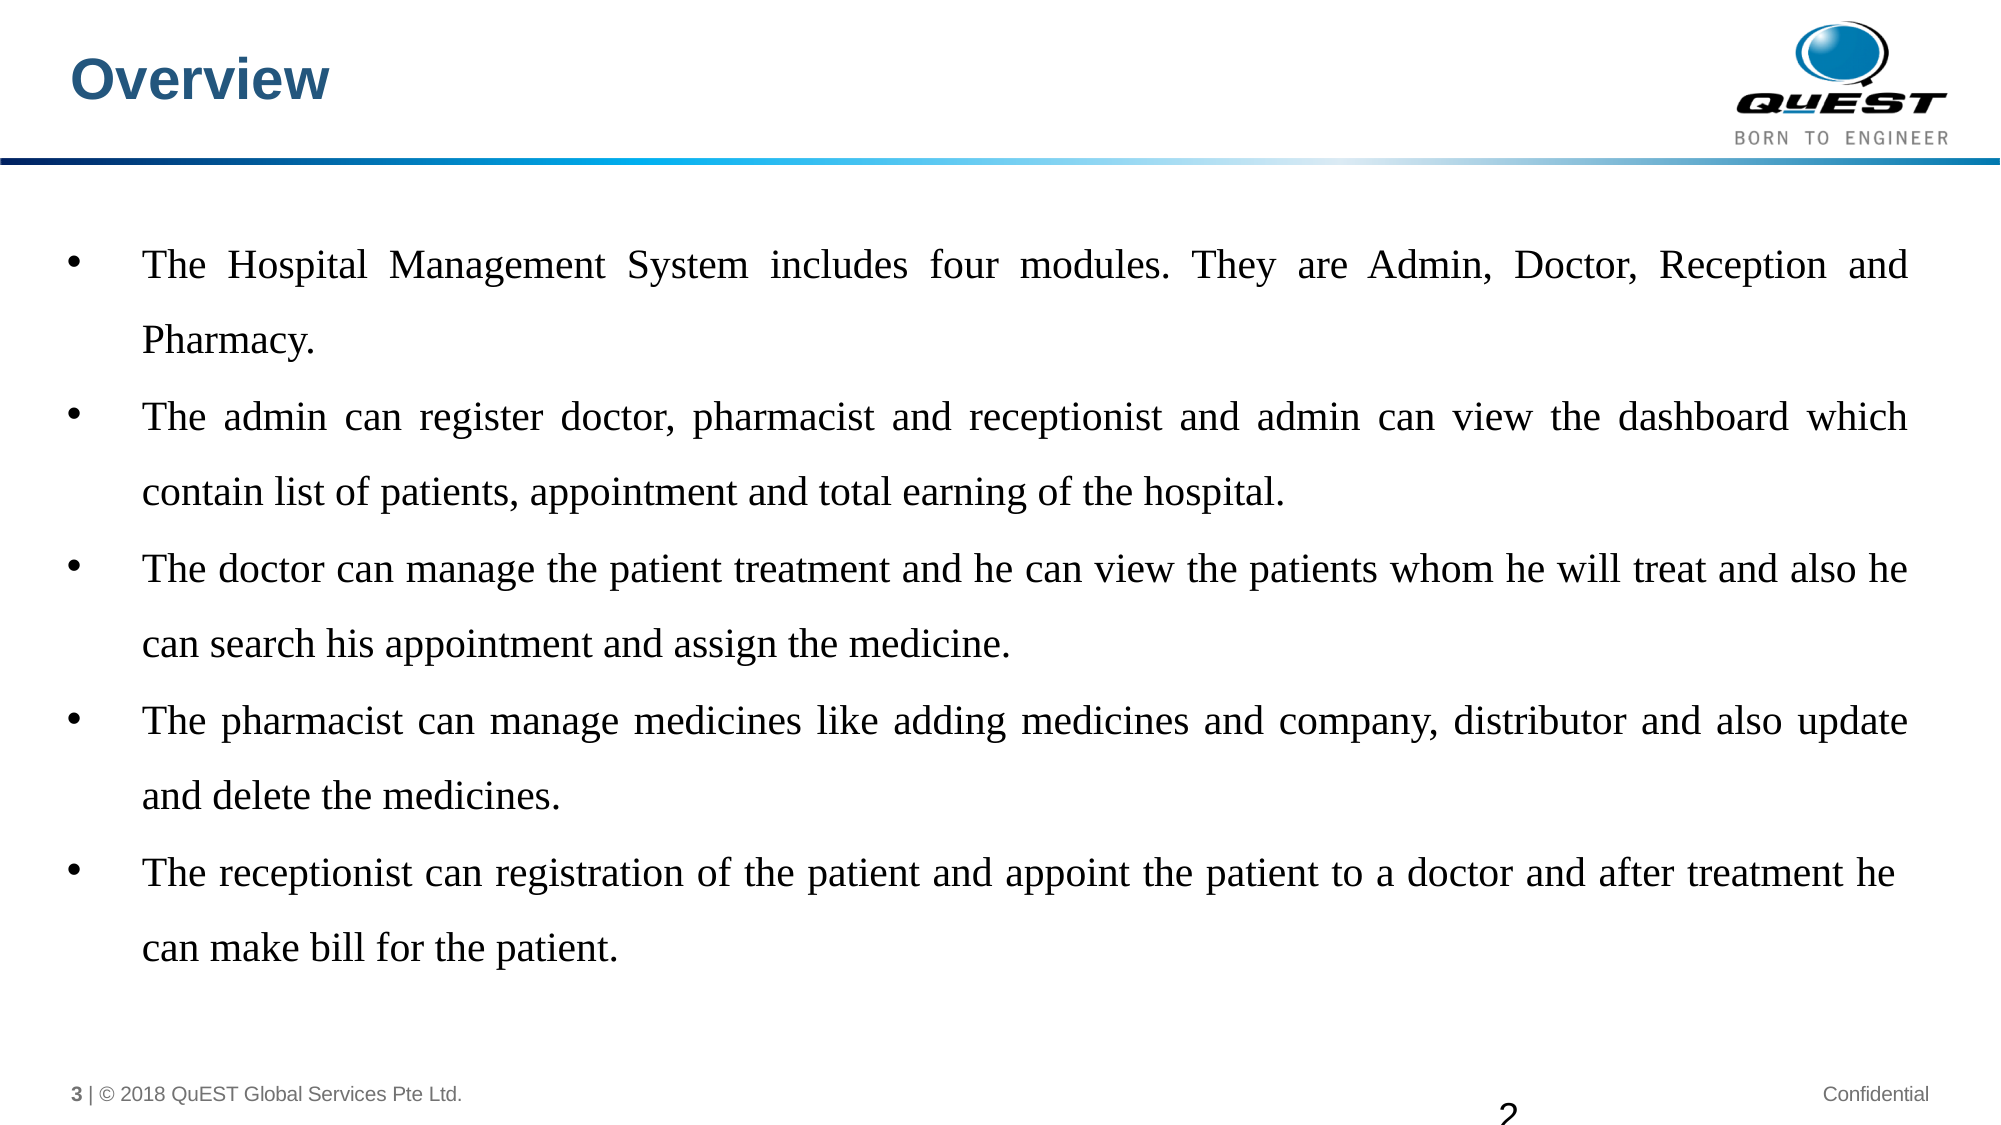

# Overview

The Hospital Management System includes four modules. They are Admin, Doctor, Reception and Pharmacy.
The admin can register doctor, pharmacist and receptionist and admin can view the dashboard which contain list of patients, appointment and total earning of the hospital.
The doctor can manage the patient treatment and he can view the patients whom he will treat and also he can search his appointment and assign the medicine.
The pharmacist can manage medicines like adding medicines and company, distributor and also update and delete the medicines.
The receptionist can registration of the patient and appoint the patient to a doctor and after treatment he  can make bill for the patient.

3 | © 2018 QuEST Global Services Pte Ltd.
Confidential
2